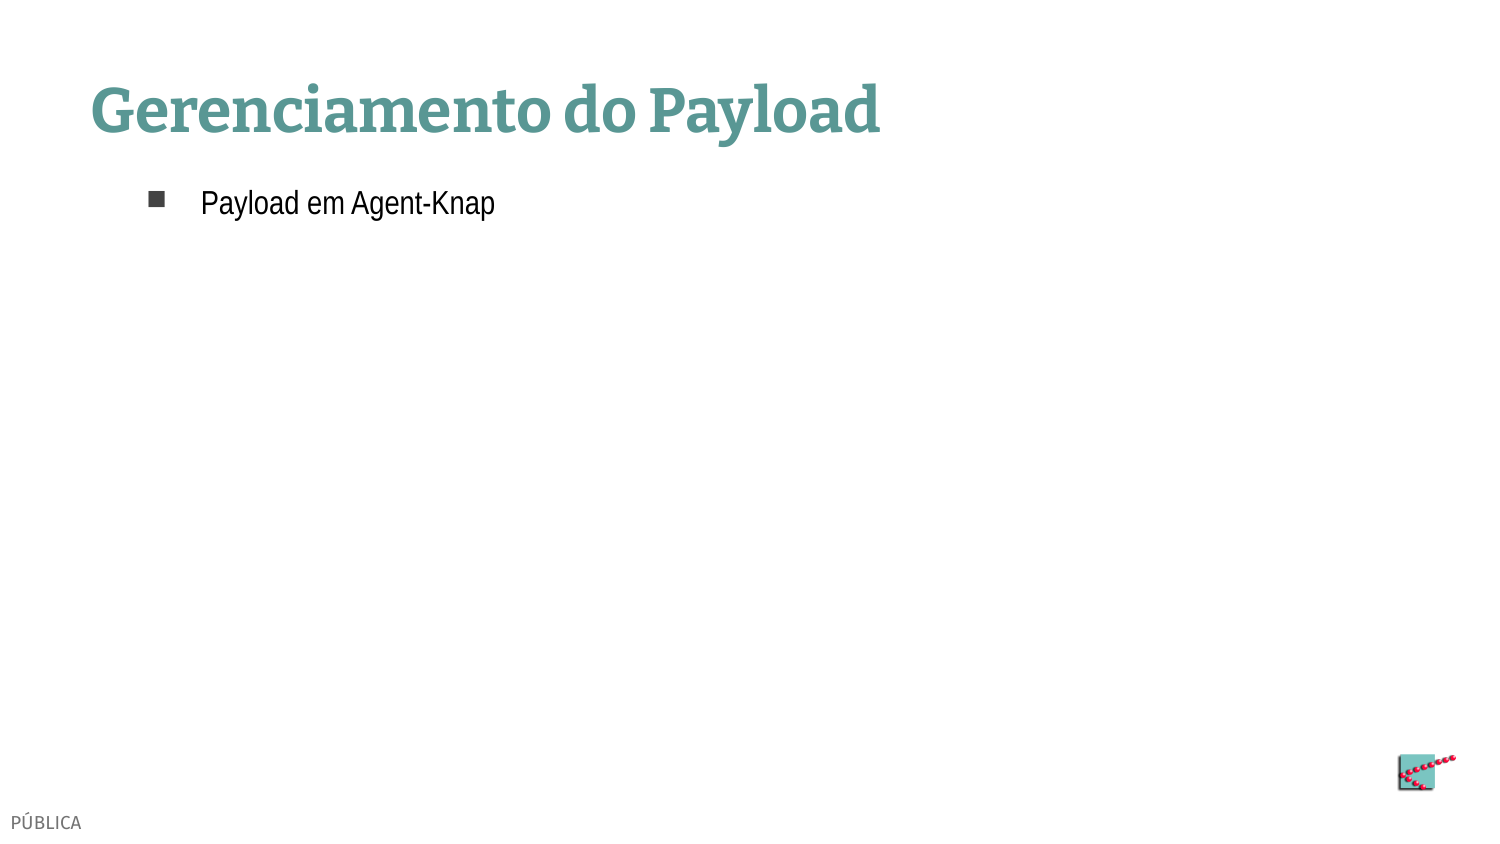

# Gerenciamento do Payload
Payload em Agent-Knap